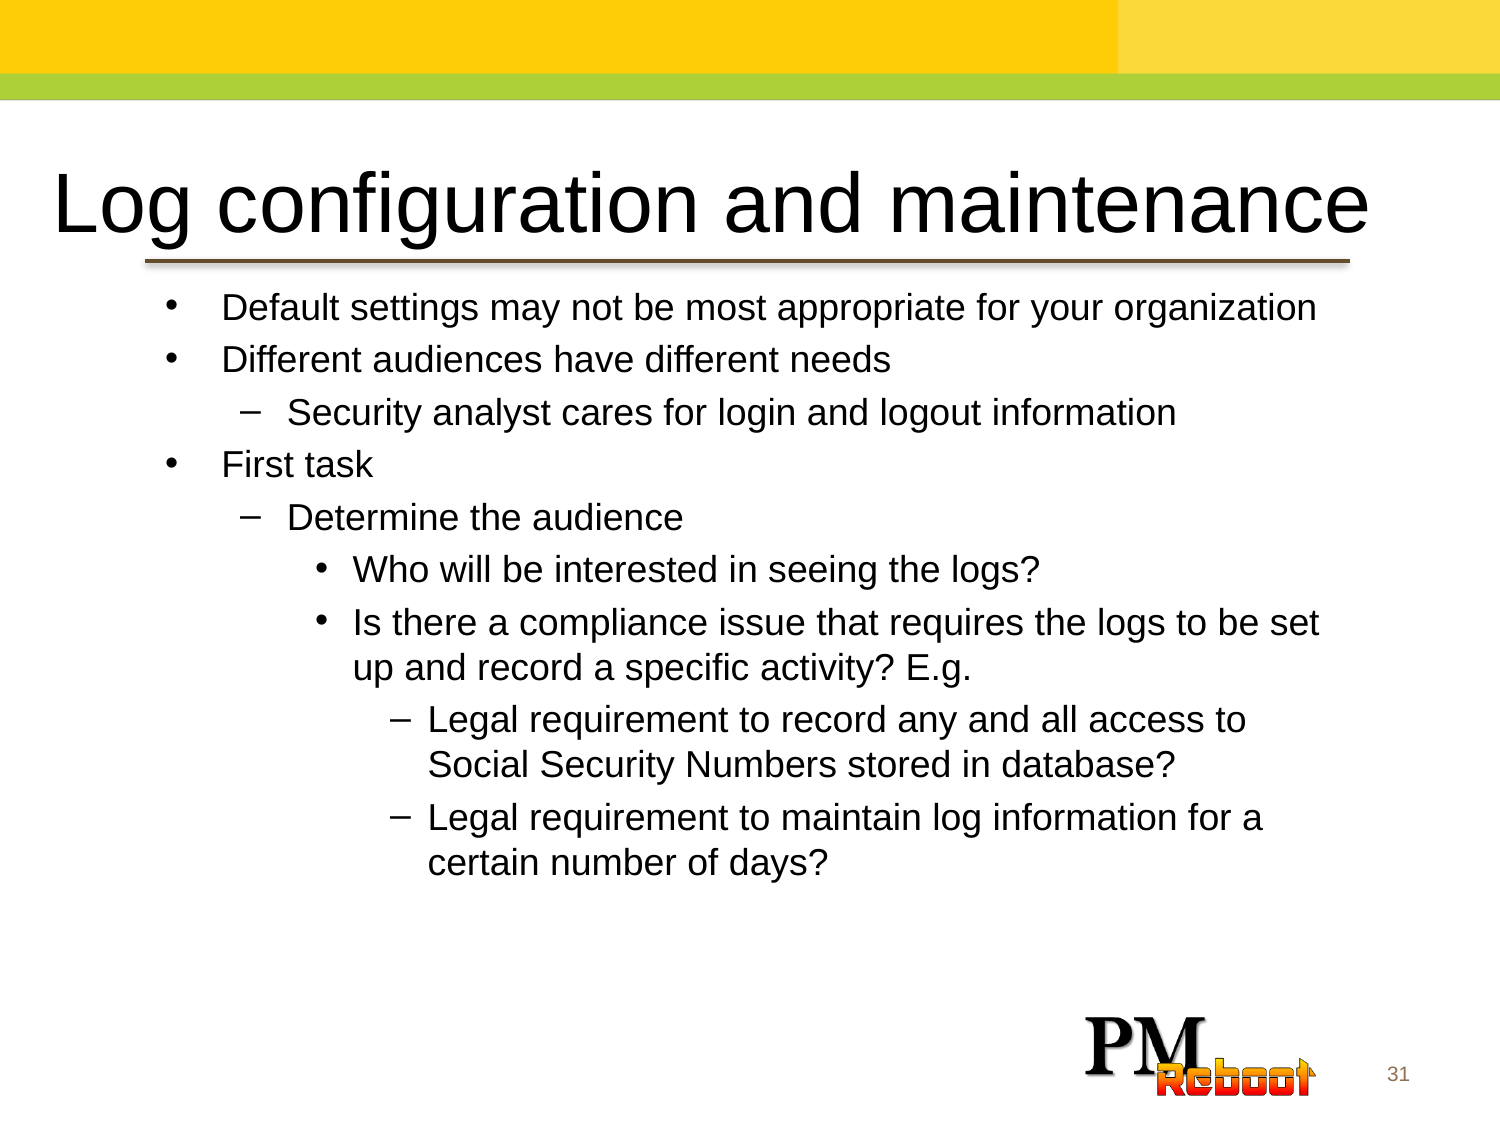

Log configuration and maintenance
Default settings may not be most appropriate for your organization
Different audiences have different needs
Security analyst cares for login and logout information
First task
Determine the audience
Who will be interested in seeing the logs?
Is there a compliance issue that requires the logs to be set up and record a specific activity? E.g.
Legal requirement to record any and all access to Social Security Numbers stored in database?
Legal requirement to maintain log information for a certain number of days?
31